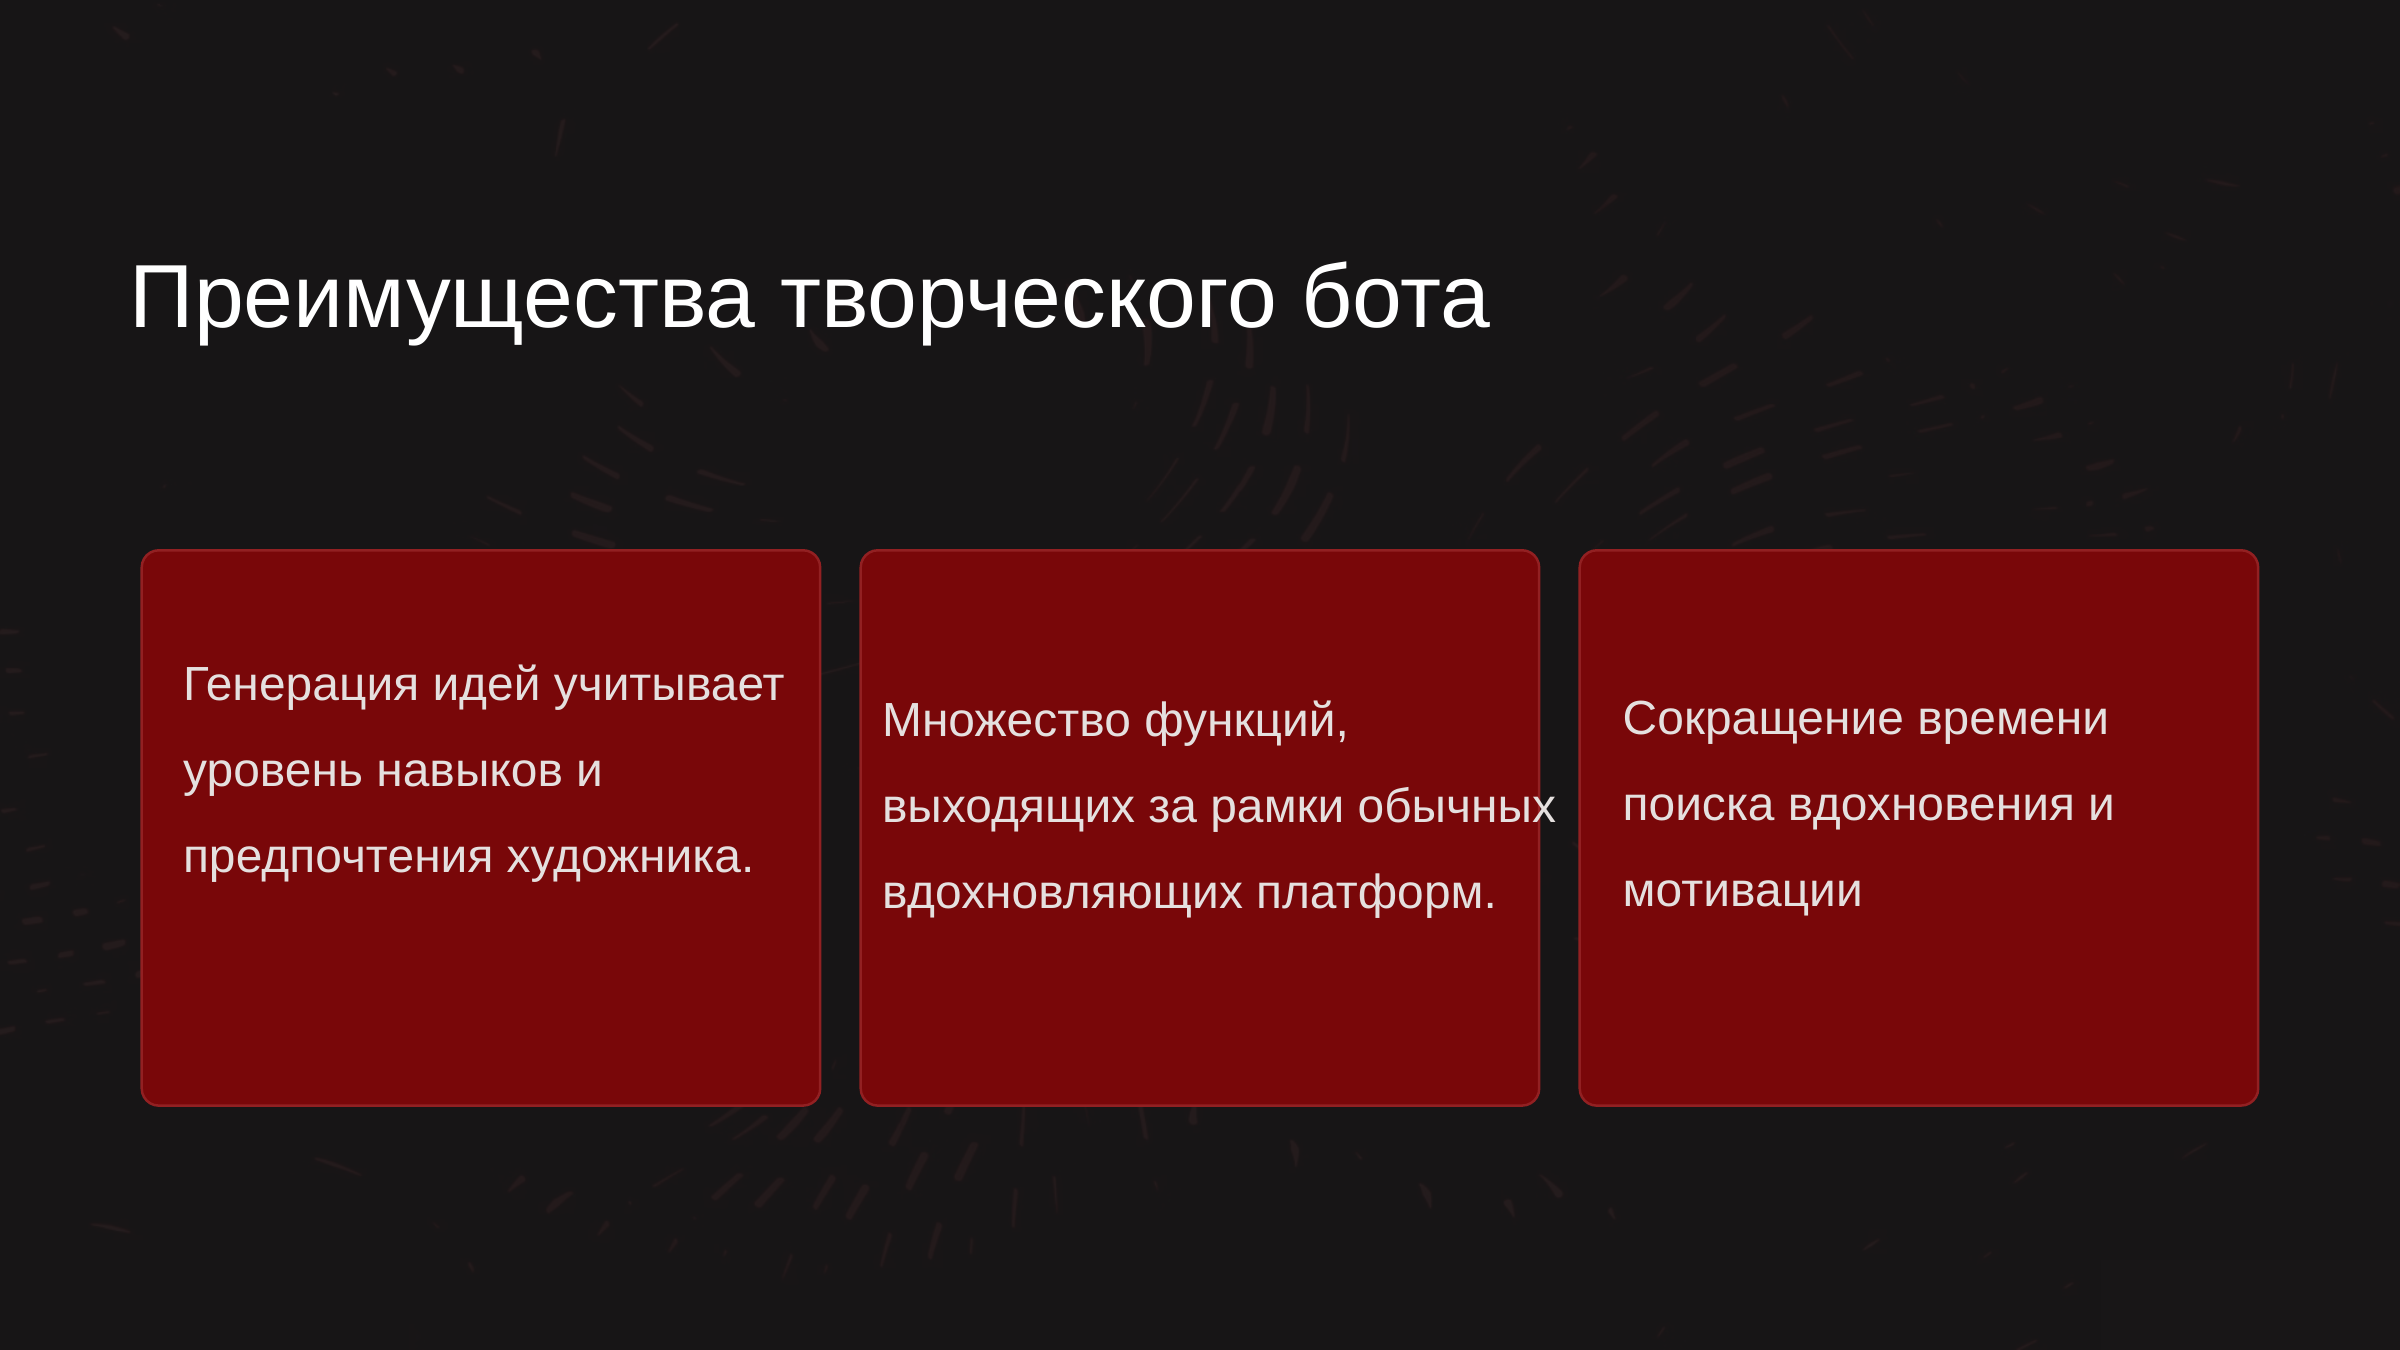

Преимущества творческого бота

Генерация идей учитывает уровень навыков и предпочтения художника.
Сокращение времени поиска вдохновения и мотивации
Множество функций, выходящих за рамки обычных вдохновляющих платформ.